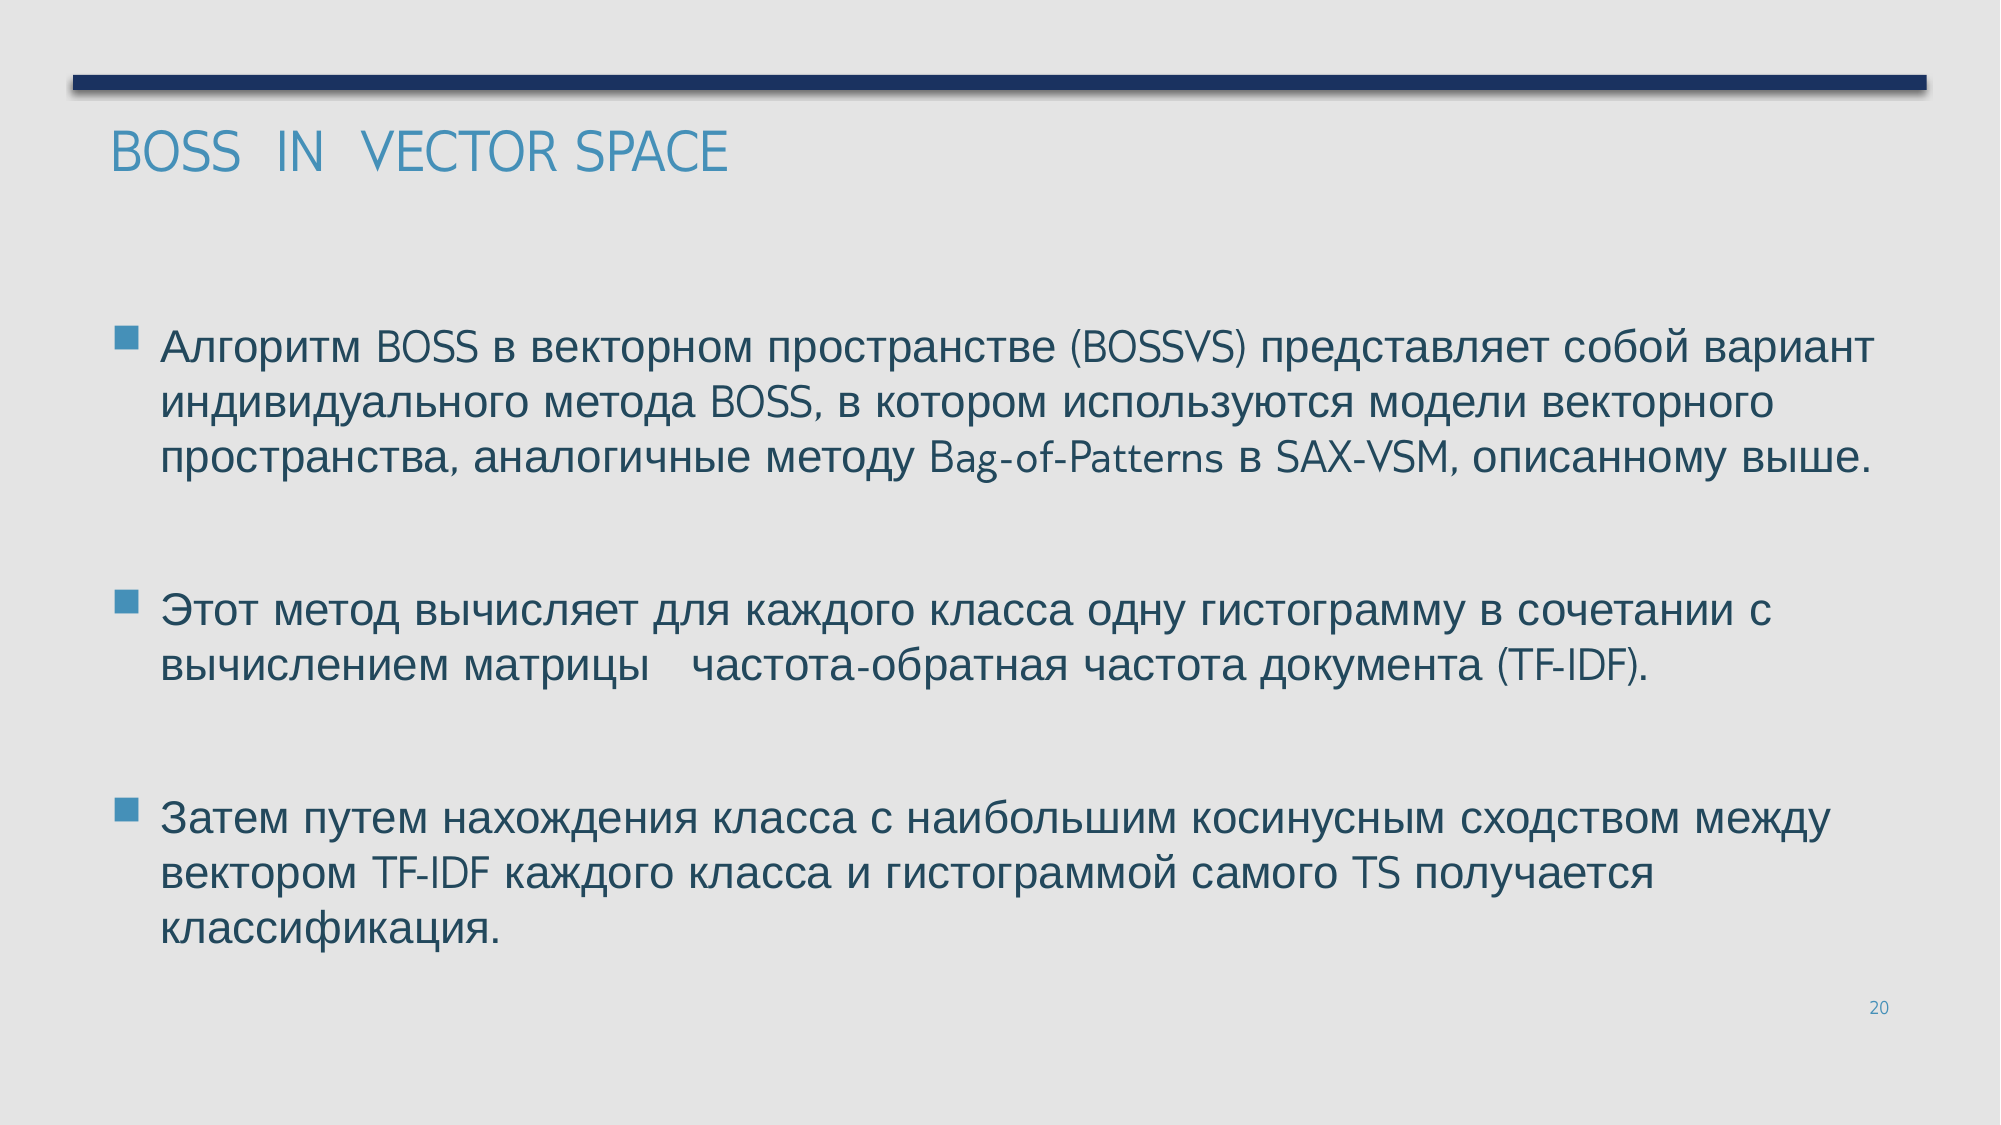

# BOSS  in  Vector Space
Алгоритм BOSS в векторном пространстве (BOSSVS) представляет собой вариант индивидуального метода BOSS, в котором используются модели векторного пространства, аналогичные методу Bag-of-Patterns в SAX-VSM, описанному выше.

Этот метод вычисляет для каждого класса одну гистограмму в сочетании с вычислением матрицы   частота-обратная частота документа (TF-IDF).

Затем путем нахождения класса с наибольшим косинусным сходством между вектором TF-IDF каждого класса и гистограммой самого TS получается классификация.
20